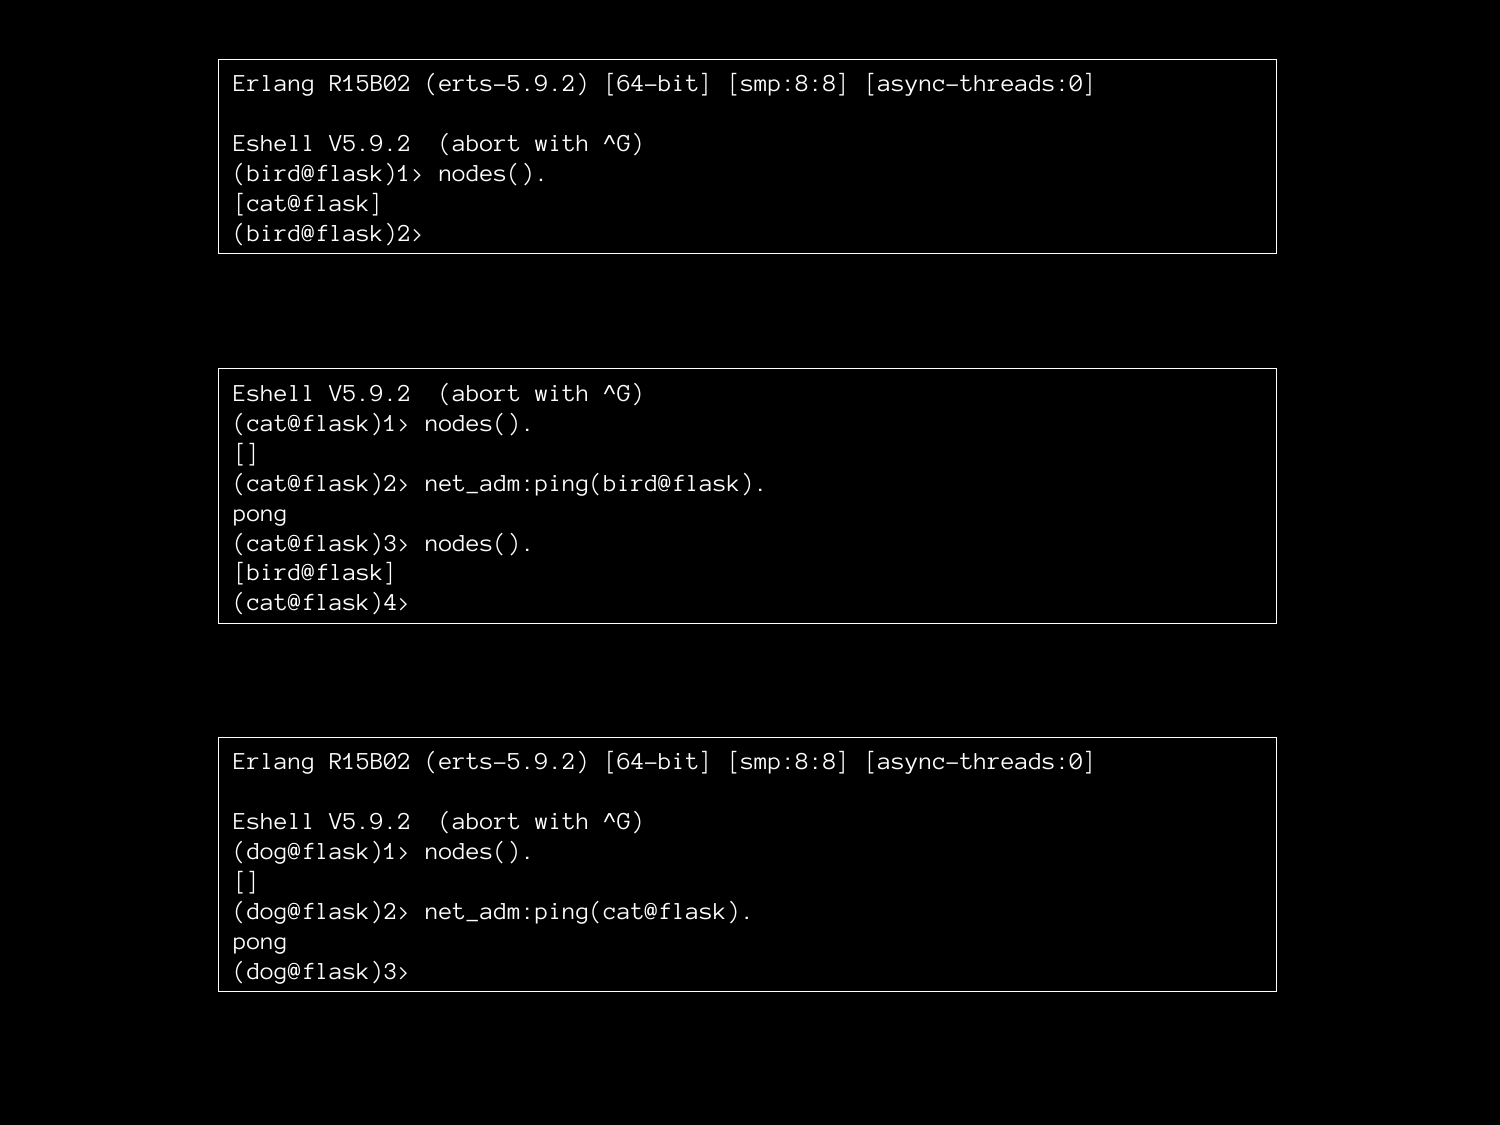

Erlang R15B02 (erts-5.9.2) [64-bit] [smp:8:8] [async-threads:0]

Eshell V5.9.2  (abort with ^G)
(bird@flask)1> nodes().
[cat@flask]
(bird@flask)2>
Eshell V5.9.2  (abort with ^G)
(cat@flask)1> nodes().
[]
(cat@flask)2> net_adm:ping(bird@flask).
pong
(cat@flask)3> nodes().
[bird@flask]
(cat@flask)4>
Erlang R15B02 (erts-5.9.2) [64-bit] [smp:8:8] [async-threads:0]

Eshell V5.9.2  (abort with ^G)
(dog@flask)1> nodes().
[]
(dog@flask)2> net_adm:ping(cat@flask).
pong
(dog@flask)3>